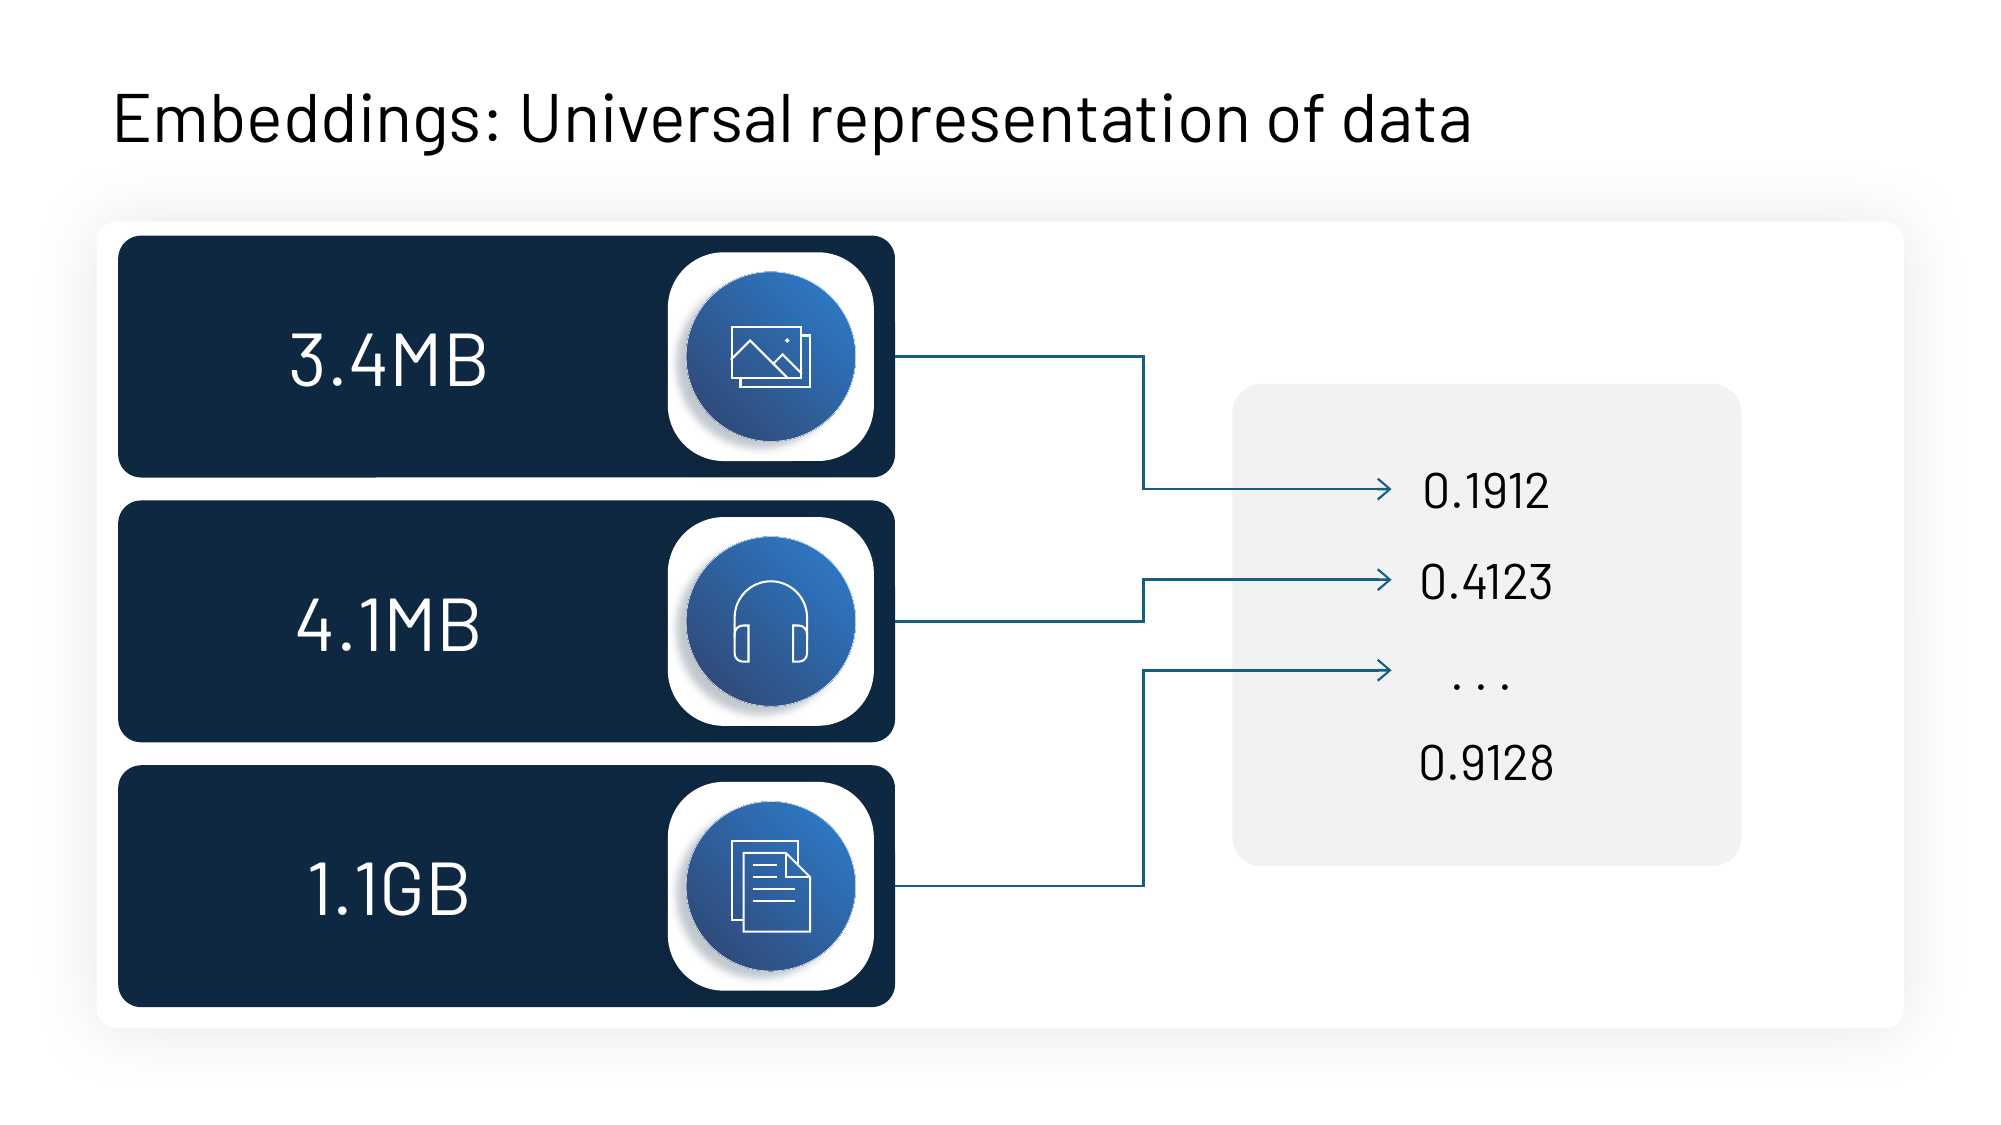

# Embeddings: Universal representation of data

3.4MB

0.1912

0.4123
4.1MB

. . .
0.9128

1.1GB

Microsoft Confidential